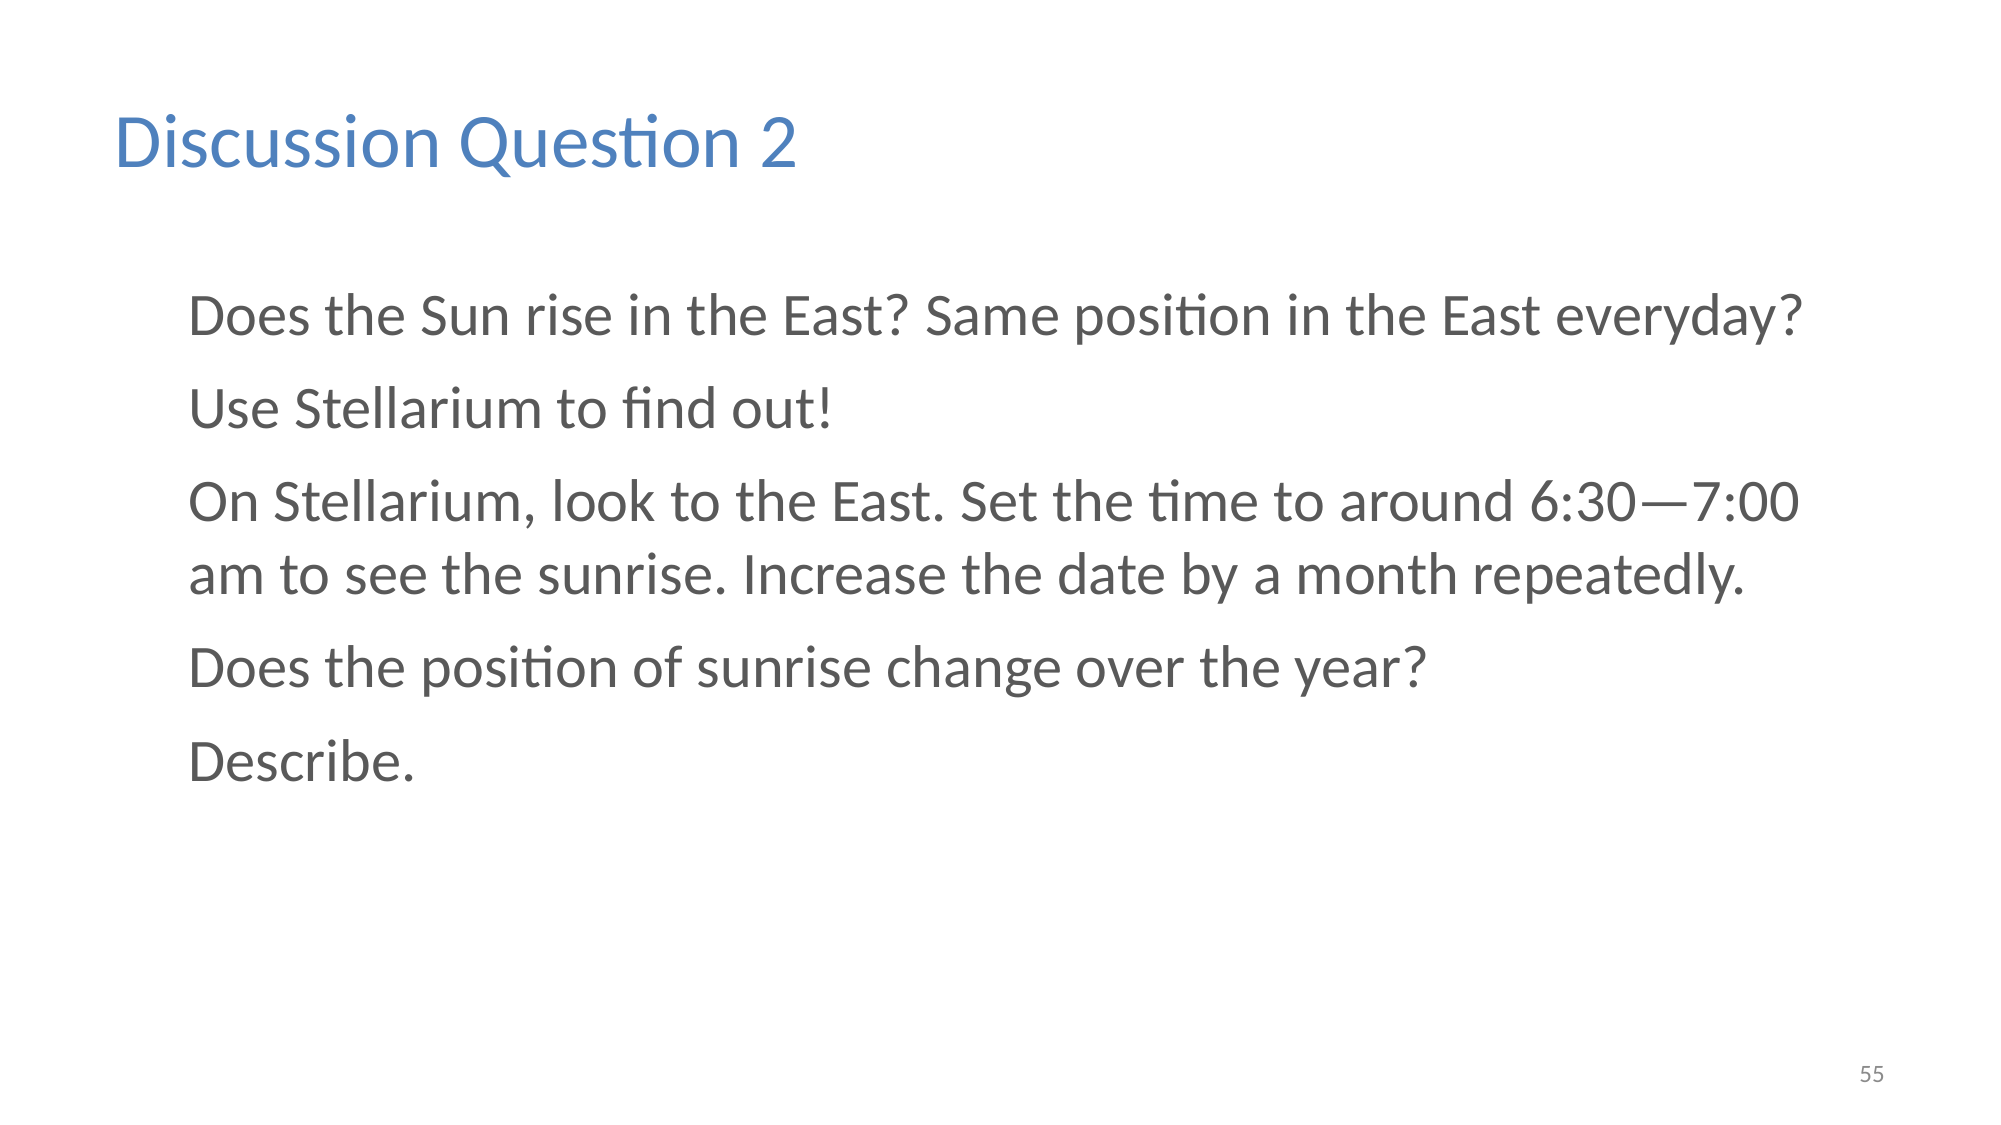

Discussion Question 2
Does the Sun rise in the East? Same position in the East everyday?
Use Stellarium to find out!
On Stellarium, look to the East. Set the time to around 6:30—7:00 am to see the sunrise. Increase the date by a month repeatedly.
Does the position of sunrise change over the year?
Describe.
55